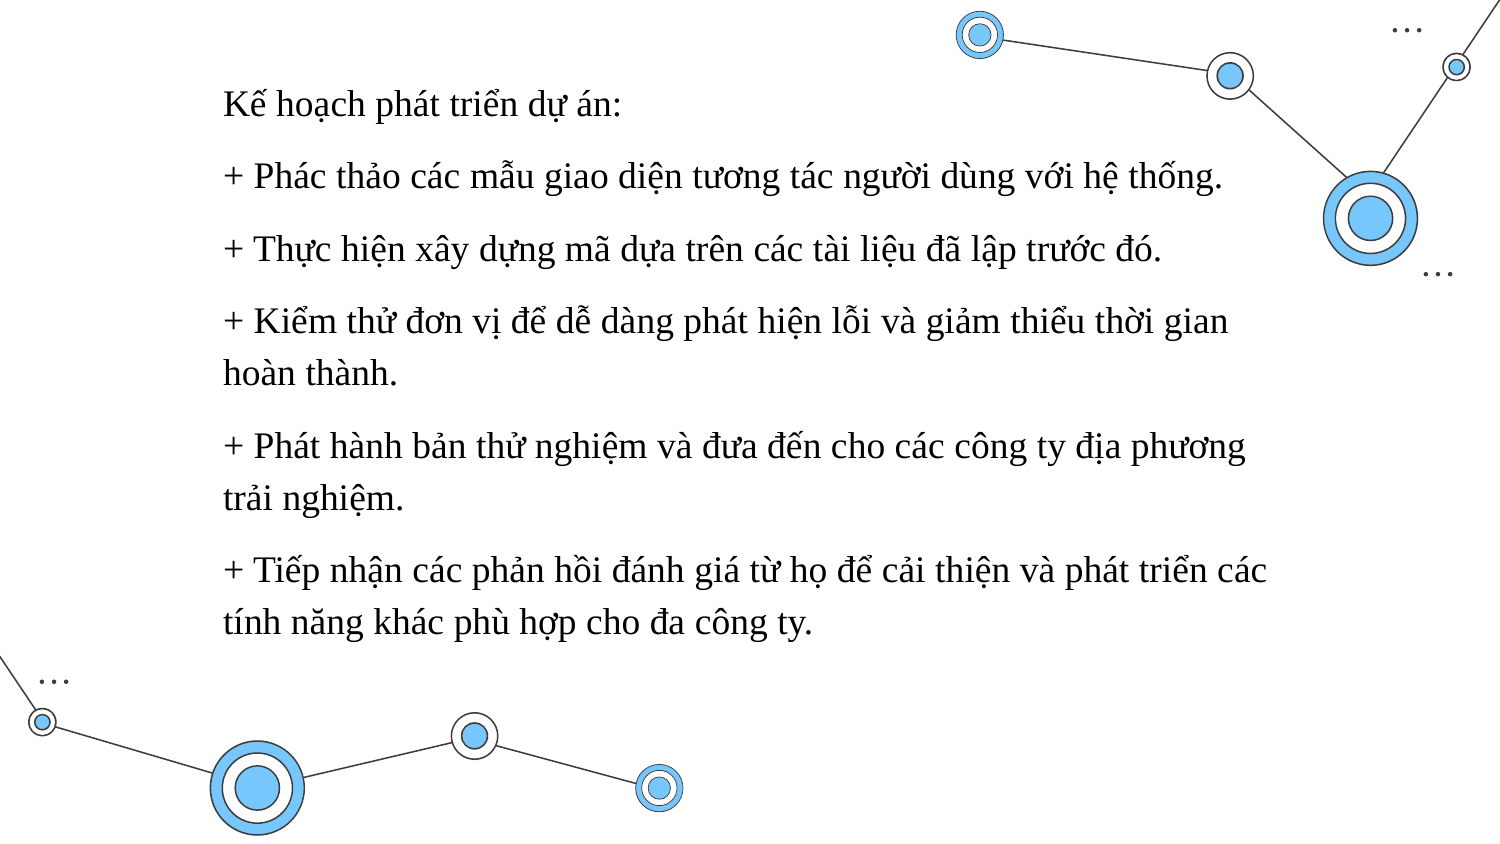

Kế hoạch phát triển dự án:
+ Phác thảo các mẫu giao diện tương tác người dùng với hệ thống.
+ Thực hiện xây dựng mã dựa trên các tài liệu đã lập trước đó.
+ Kiểm thử đơn vị để dễ dàng phát hiện lỗi và giảm thiểu thời gian hoàn thành.
+ Phát hành bản thử nghiệm và đưa đến cho các công ty địa phương trải nghiệm.
+ Tiếp nhận các phản hồi đánh giá từ họ để cải thiện và phát triển các tính năng khác phù hợp cho đa công ty.